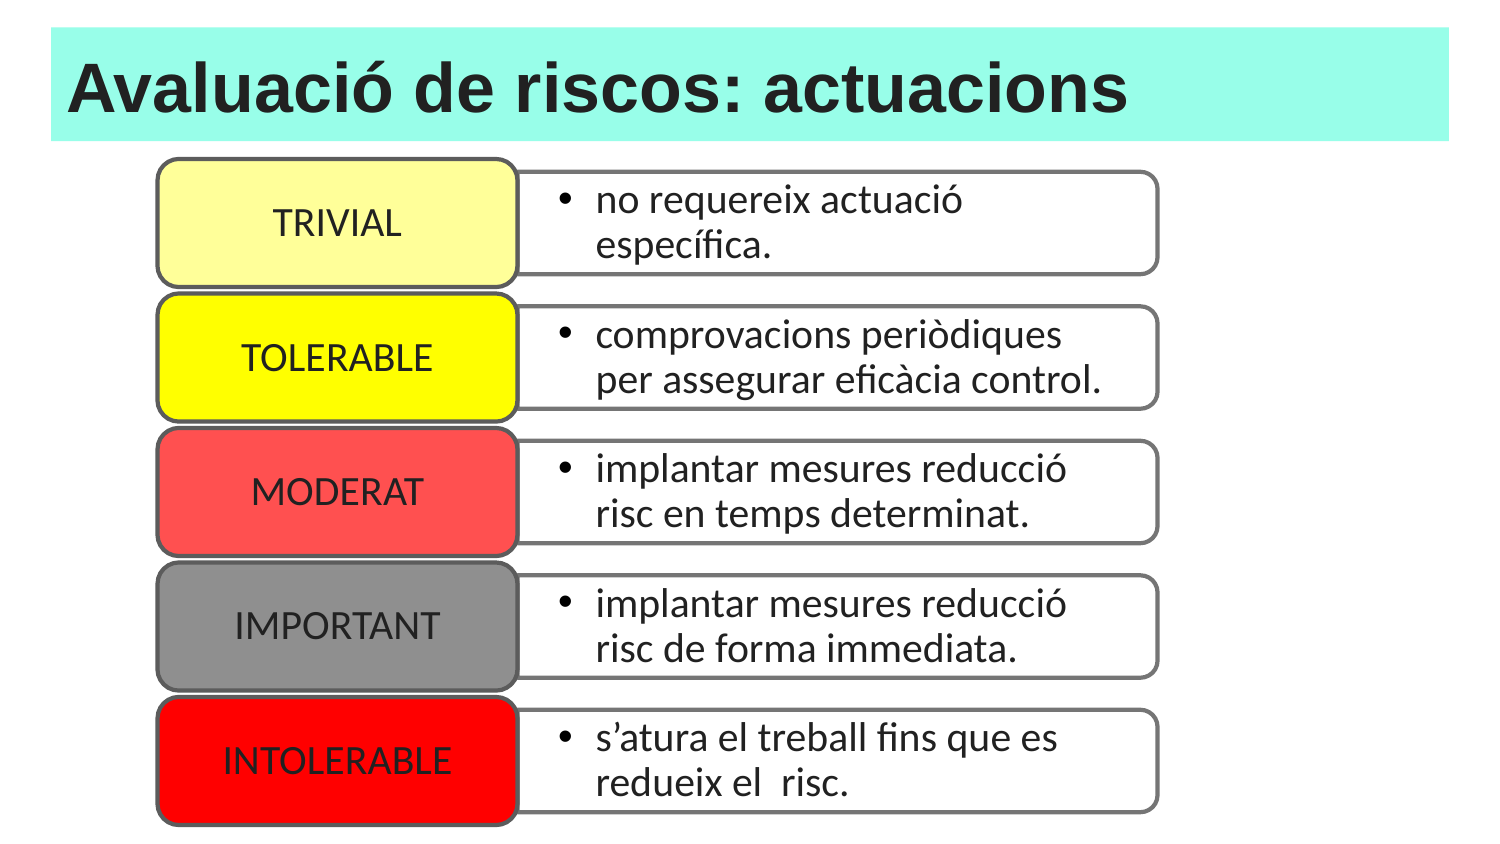

# Avaluació de riscos: actuacions

TRIVIAL

no requereix actuació específica.

TOLERABLE

comprovacions periòdiques   per assegurar eficàcia control.

MODERAT

implantar mesures reducció risc en temps determinat.

IMPORTANT
implantar mesures reducció risc de forma immediata.

INTOLERABLE
s’atura el treball fins que es redueix el  risc.